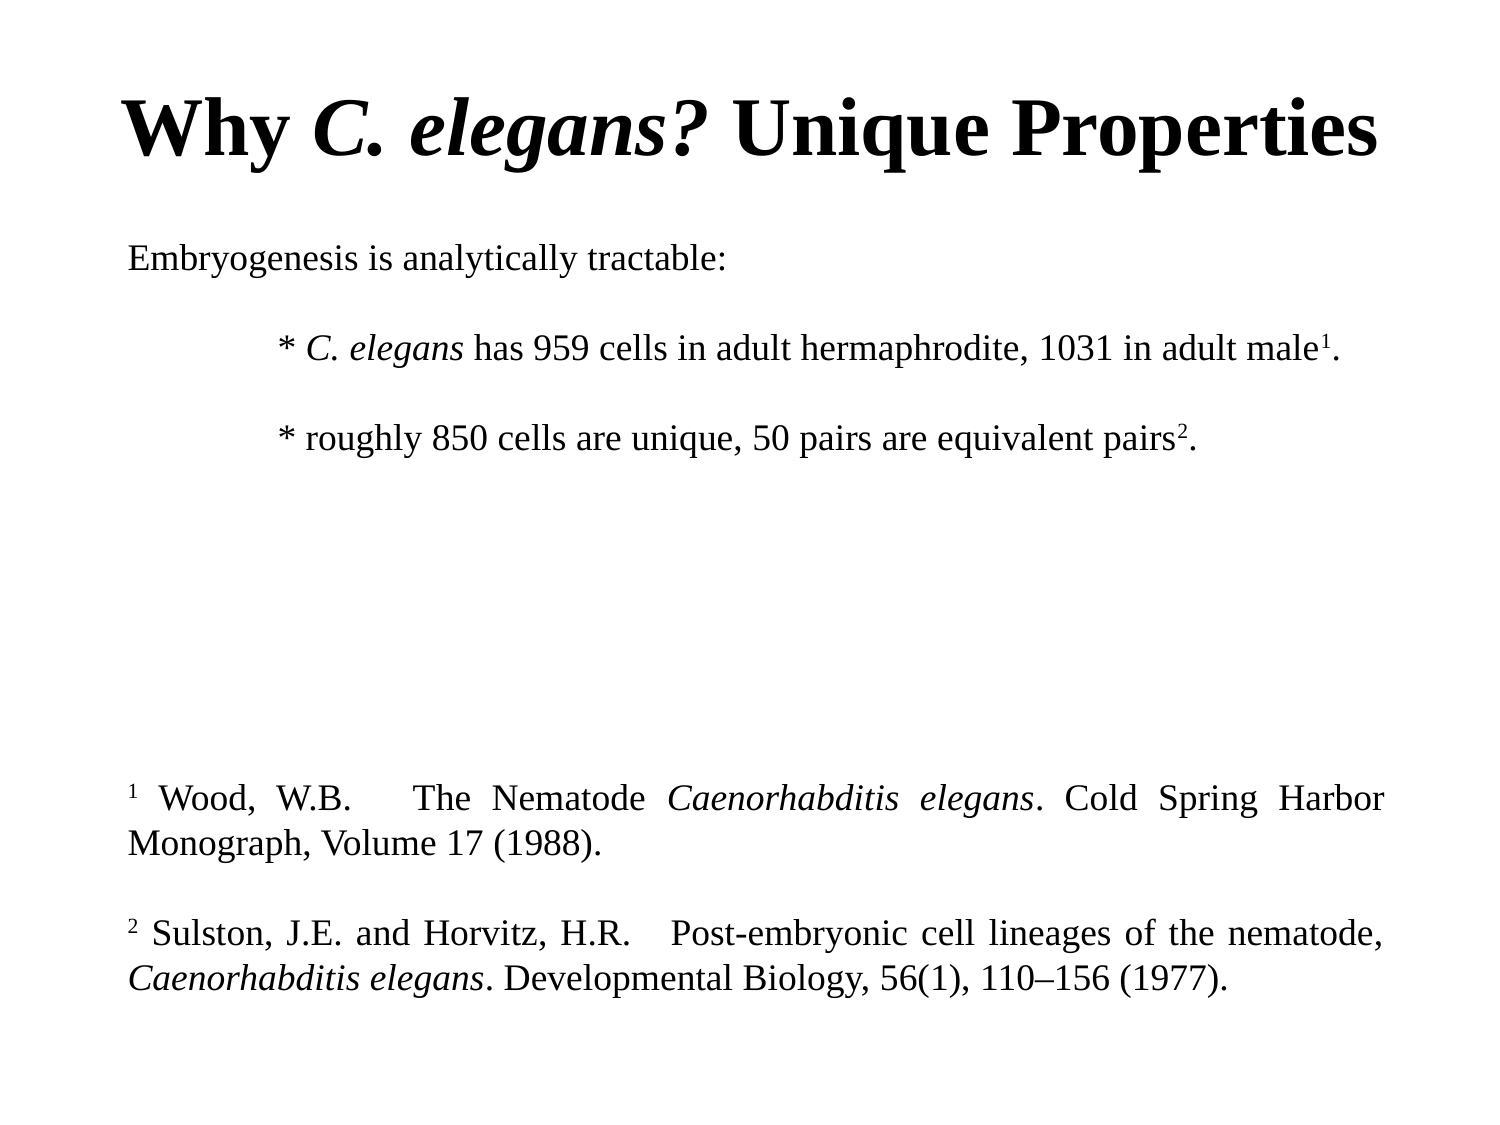

# Why C. elegans? Unique Properties
Embryogenesis is analytically tractable:

	* C. elegans has 959 cells in adult hermaphrodite, 1031 in adult male1.

	* roughly 850 cells are unique, 50 pairs are equivalent pairs2.

1 Wood, W.B.   The Nematode Caenorhabditis elegans. Cold Spring Harbor Monograph, Volume 17 (1988).

2 Sulston, J.E. and Horvitz, H.R.   Post-embryonic cell lineages of the nematode, Caenorhabditis elegans. Developmental Biology, 56(1), 110–156 (1977).